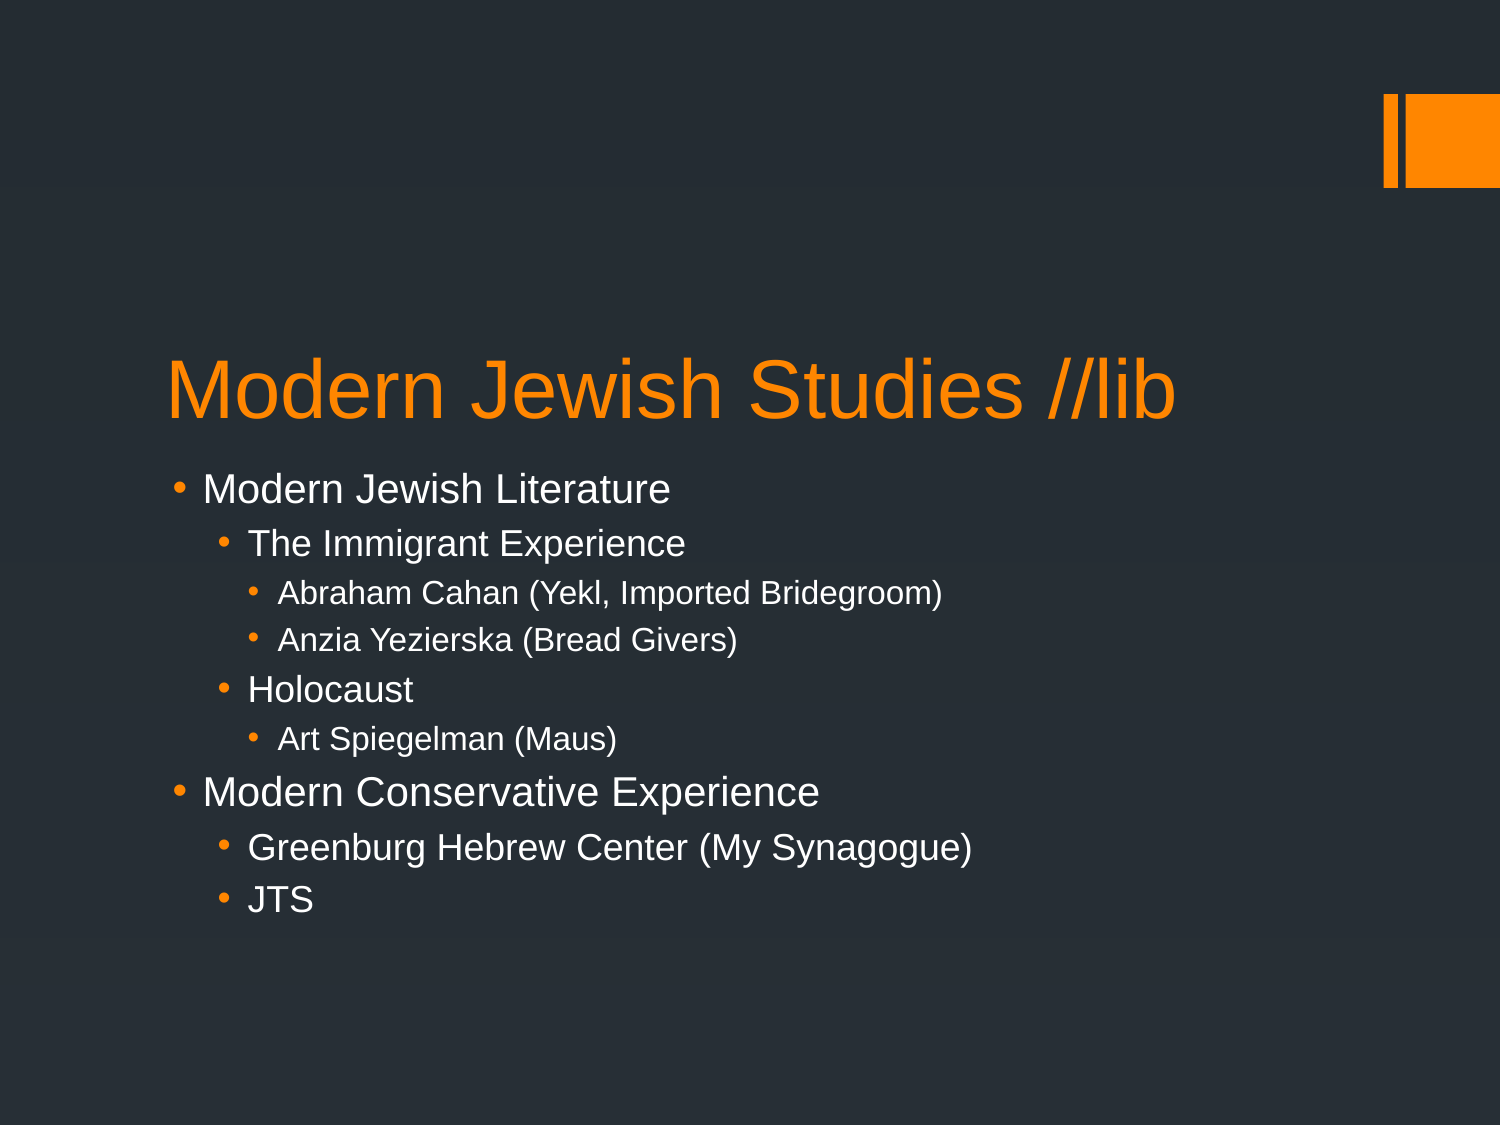

# Modern Jewish Studies //lib
Modern Jewish Literature
The Immigrant Experience
Abraham Cahan (Yekl, Imported Bridegroom)
Anzia Yezierska (Bread Givers)
Holocaust
Art Spiegelman (Maus)
Modern Conservative Experience
Greenburg Hebrew Center (My Synagogue)
JTS